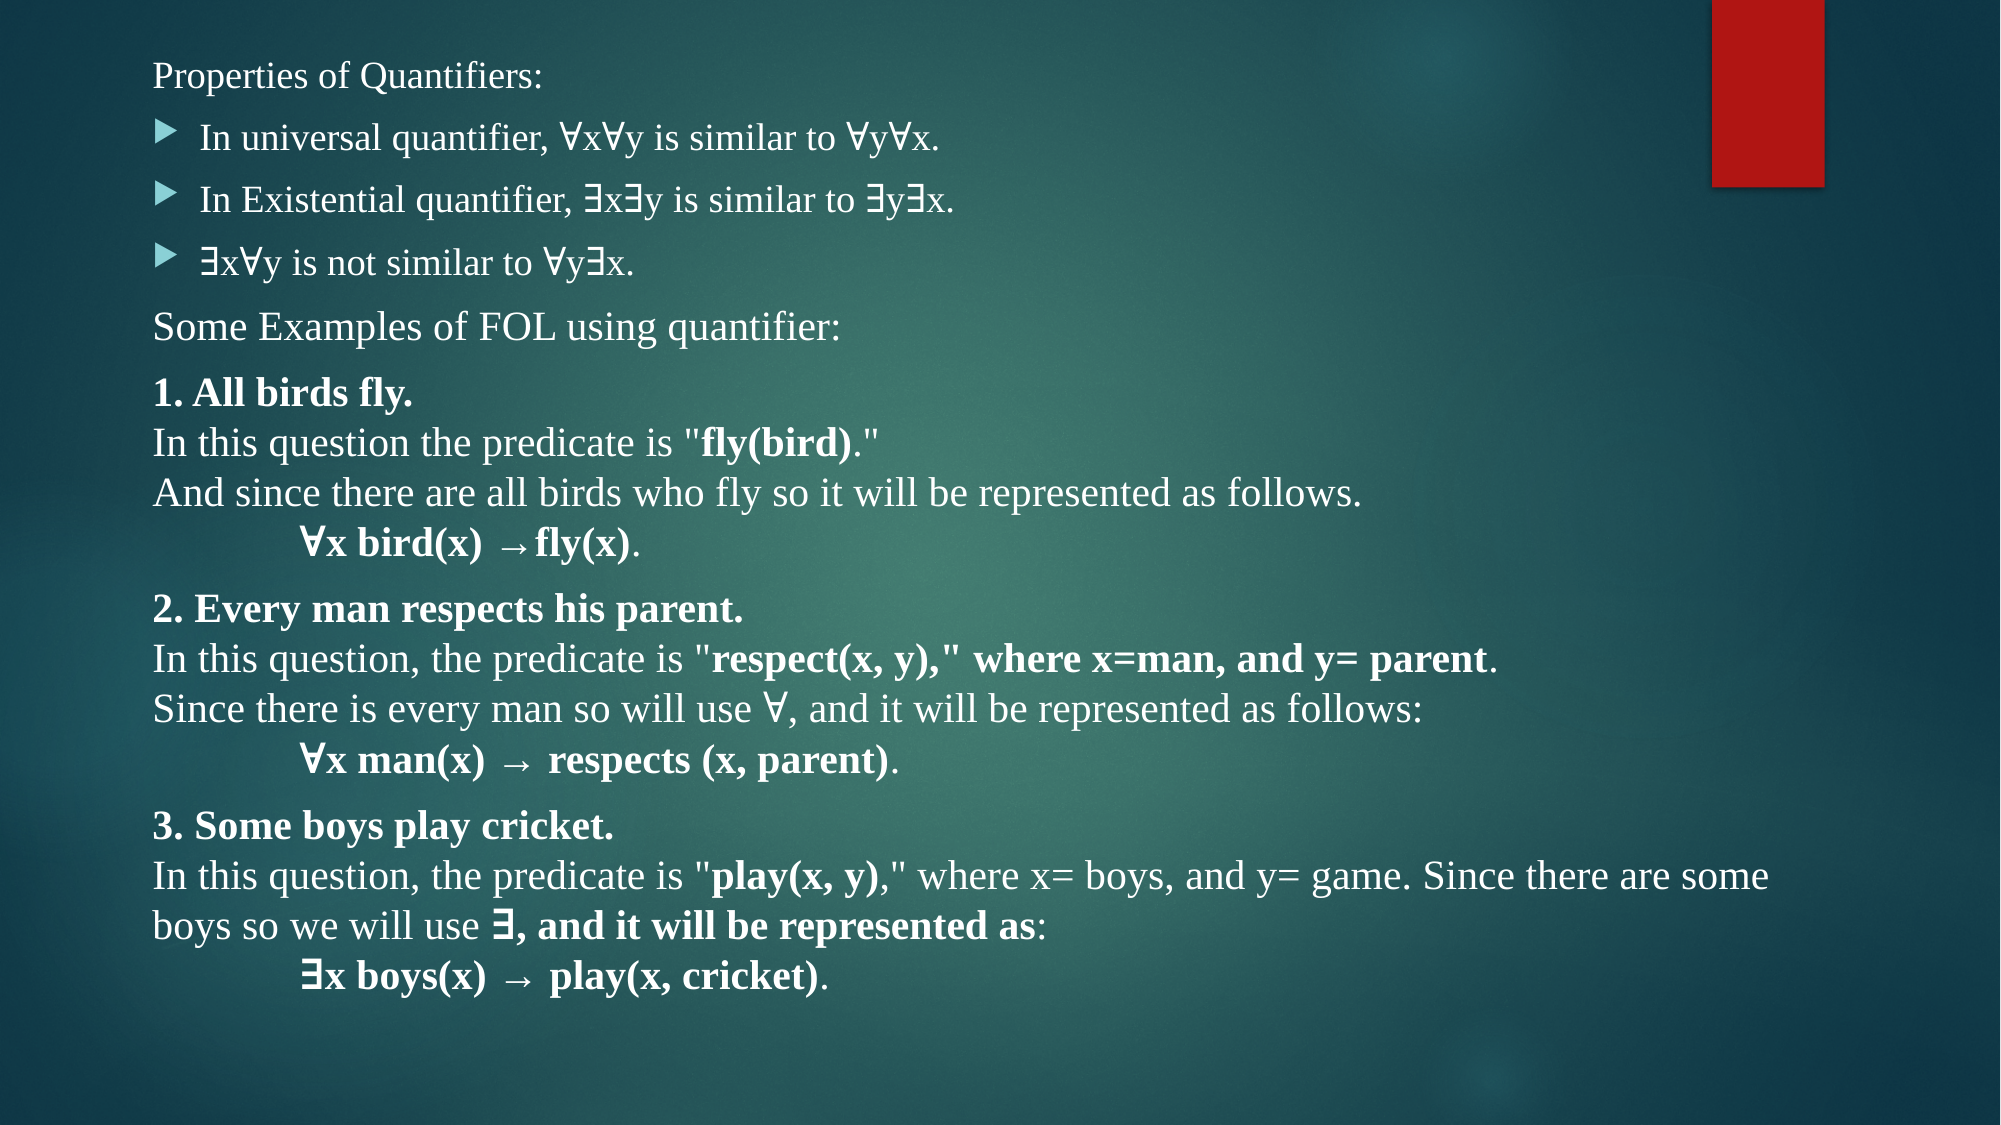

Properties of Quantifiers:
In universal quantifier, ∀x∀y is similar to ∀y∀x.
In Existential quantifier, ∃x∃y is similar to ∃y∃x.
∃x∀y is not similar to ∀y∃x.
Some Examples of FOL using quantifier:
1. All birds fly.
In this question the predicate is "fly(bird)."
And since there are all birds who fly so it will be represented as follows.
              ∀x bird(x) →fly(x).
2. Every man respects his parent.
In this question, the predicate is "respect(x, y)," where x=man, and y= parent.
Since there is every man so will use ∀, and it will be represented as follows:
              ∀x man(x) → respects (x, parent).
3. Some boys play cricket.
In this question, the predicate is "play(x, y)," where x= boys, and y= game. Since there are some boys so we will use ∃, and it will be represented as:
              ∃x boys(x) → play(x, cricket).